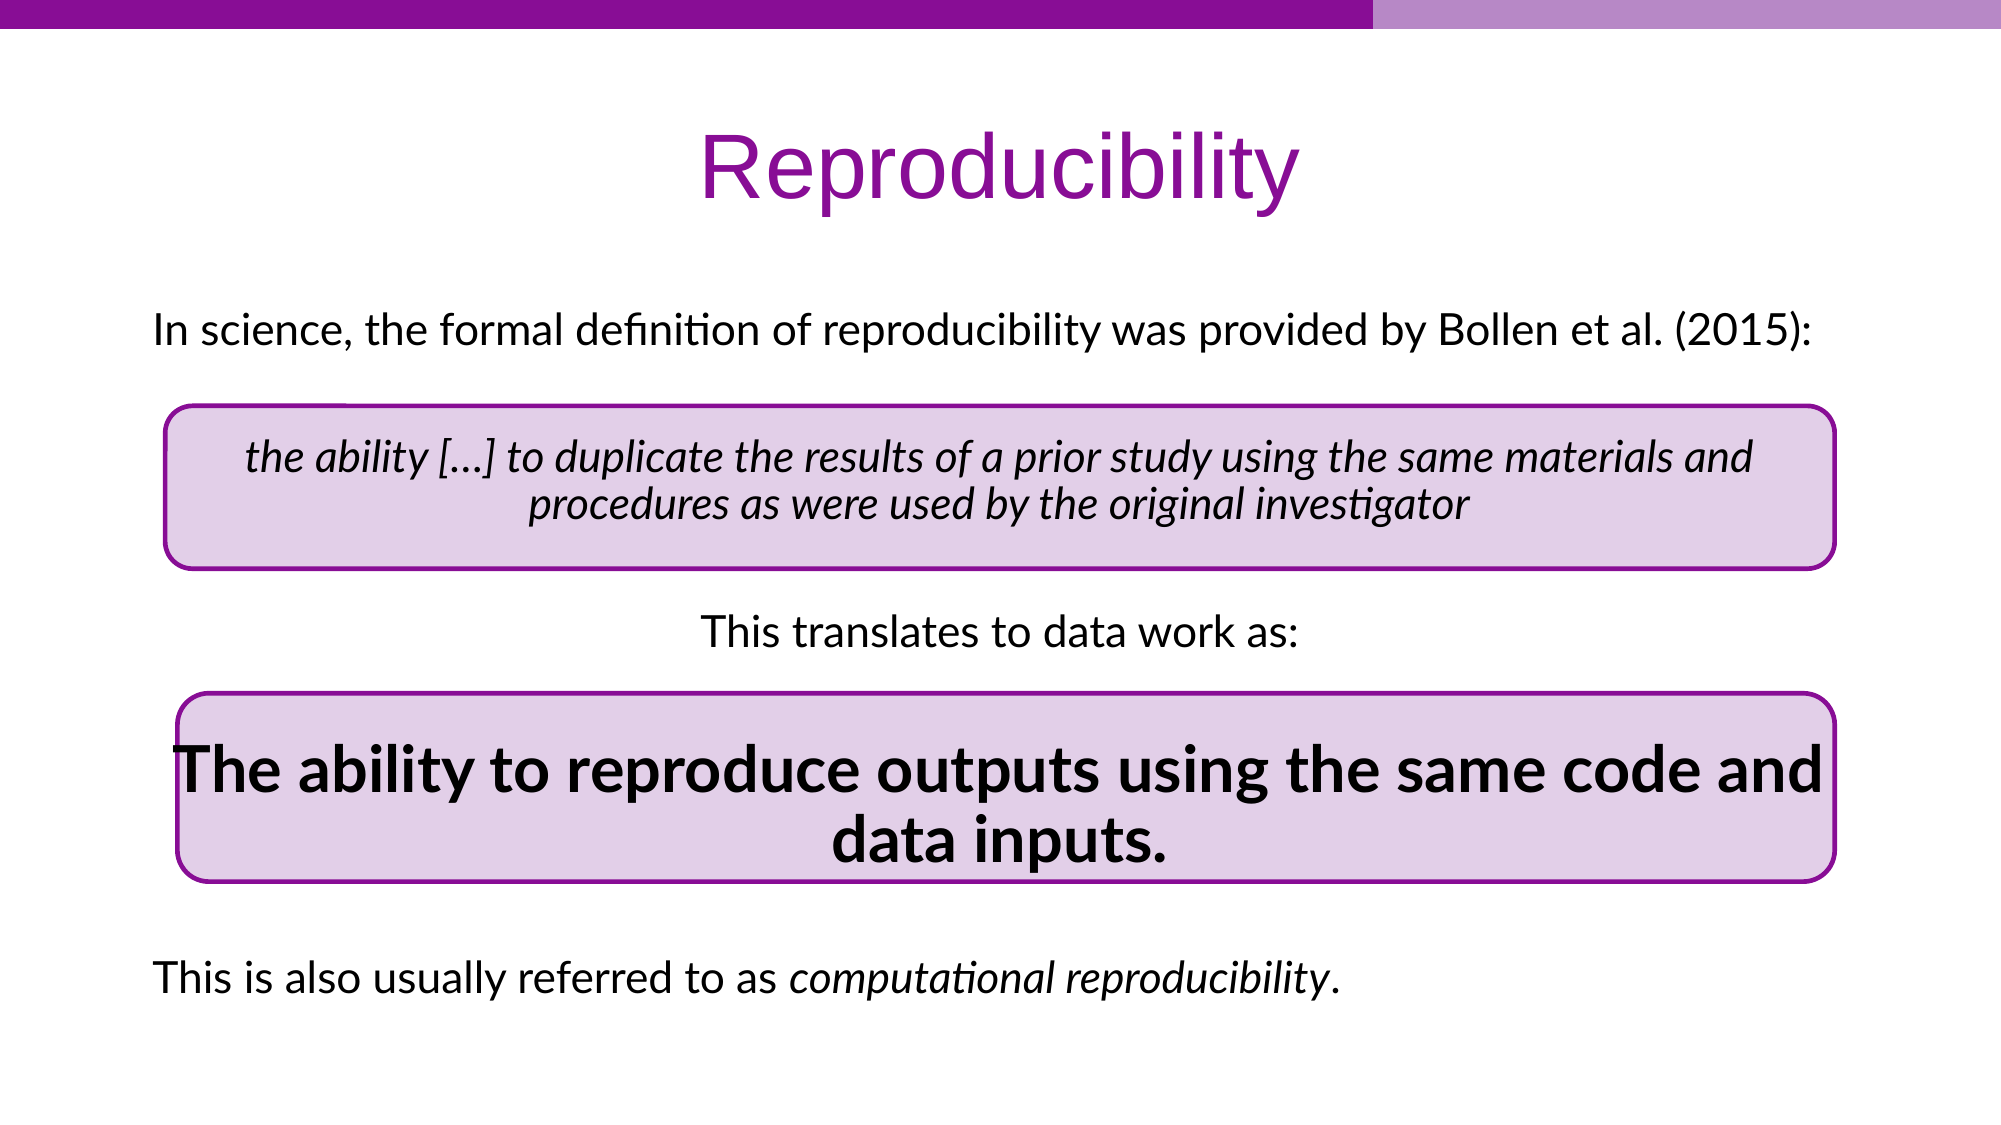

# Reproducibility
In science, the formal definition of reproducibility was provided by Bollen et al. (2015):

the ability […] to duplicate the results of a prior study using the same materials and procedures as were used by the original investigator

This translates to data work as:

The ability to reproduce outputs using the same code and data inputs.

This is also usually referred to as computational reproducibility.